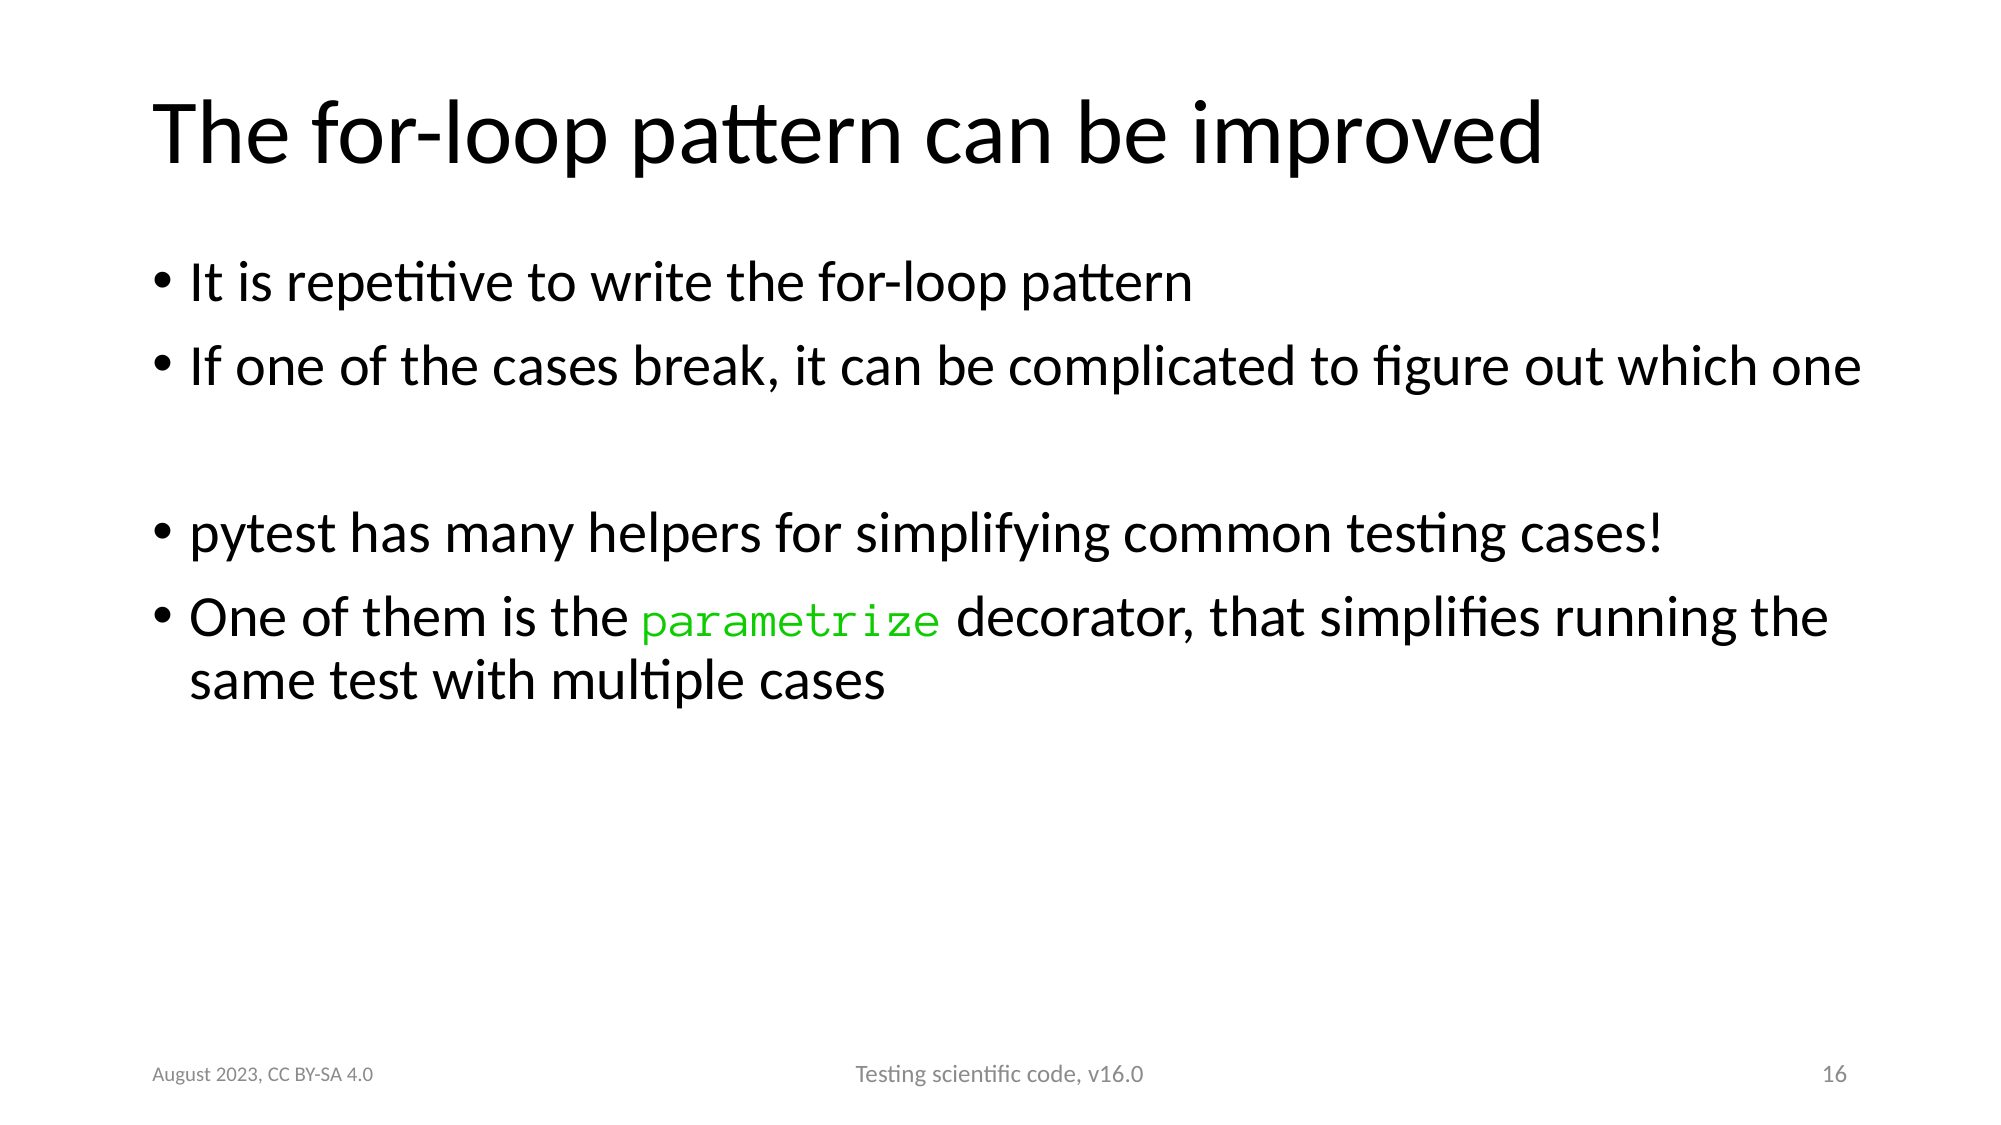

# The for-loop pattern can be improved
It is repetitive to write the for-loop pattern
If one of the cases break, it can be complicated to figure out which one

pytest has many helpers for simplifying common testing cases!
One of them is the parametrize decorator, that simplifies running the same test with multiple cases
August 2023, CC BY-SA 4.0
Testing scientific code, v16.0
16